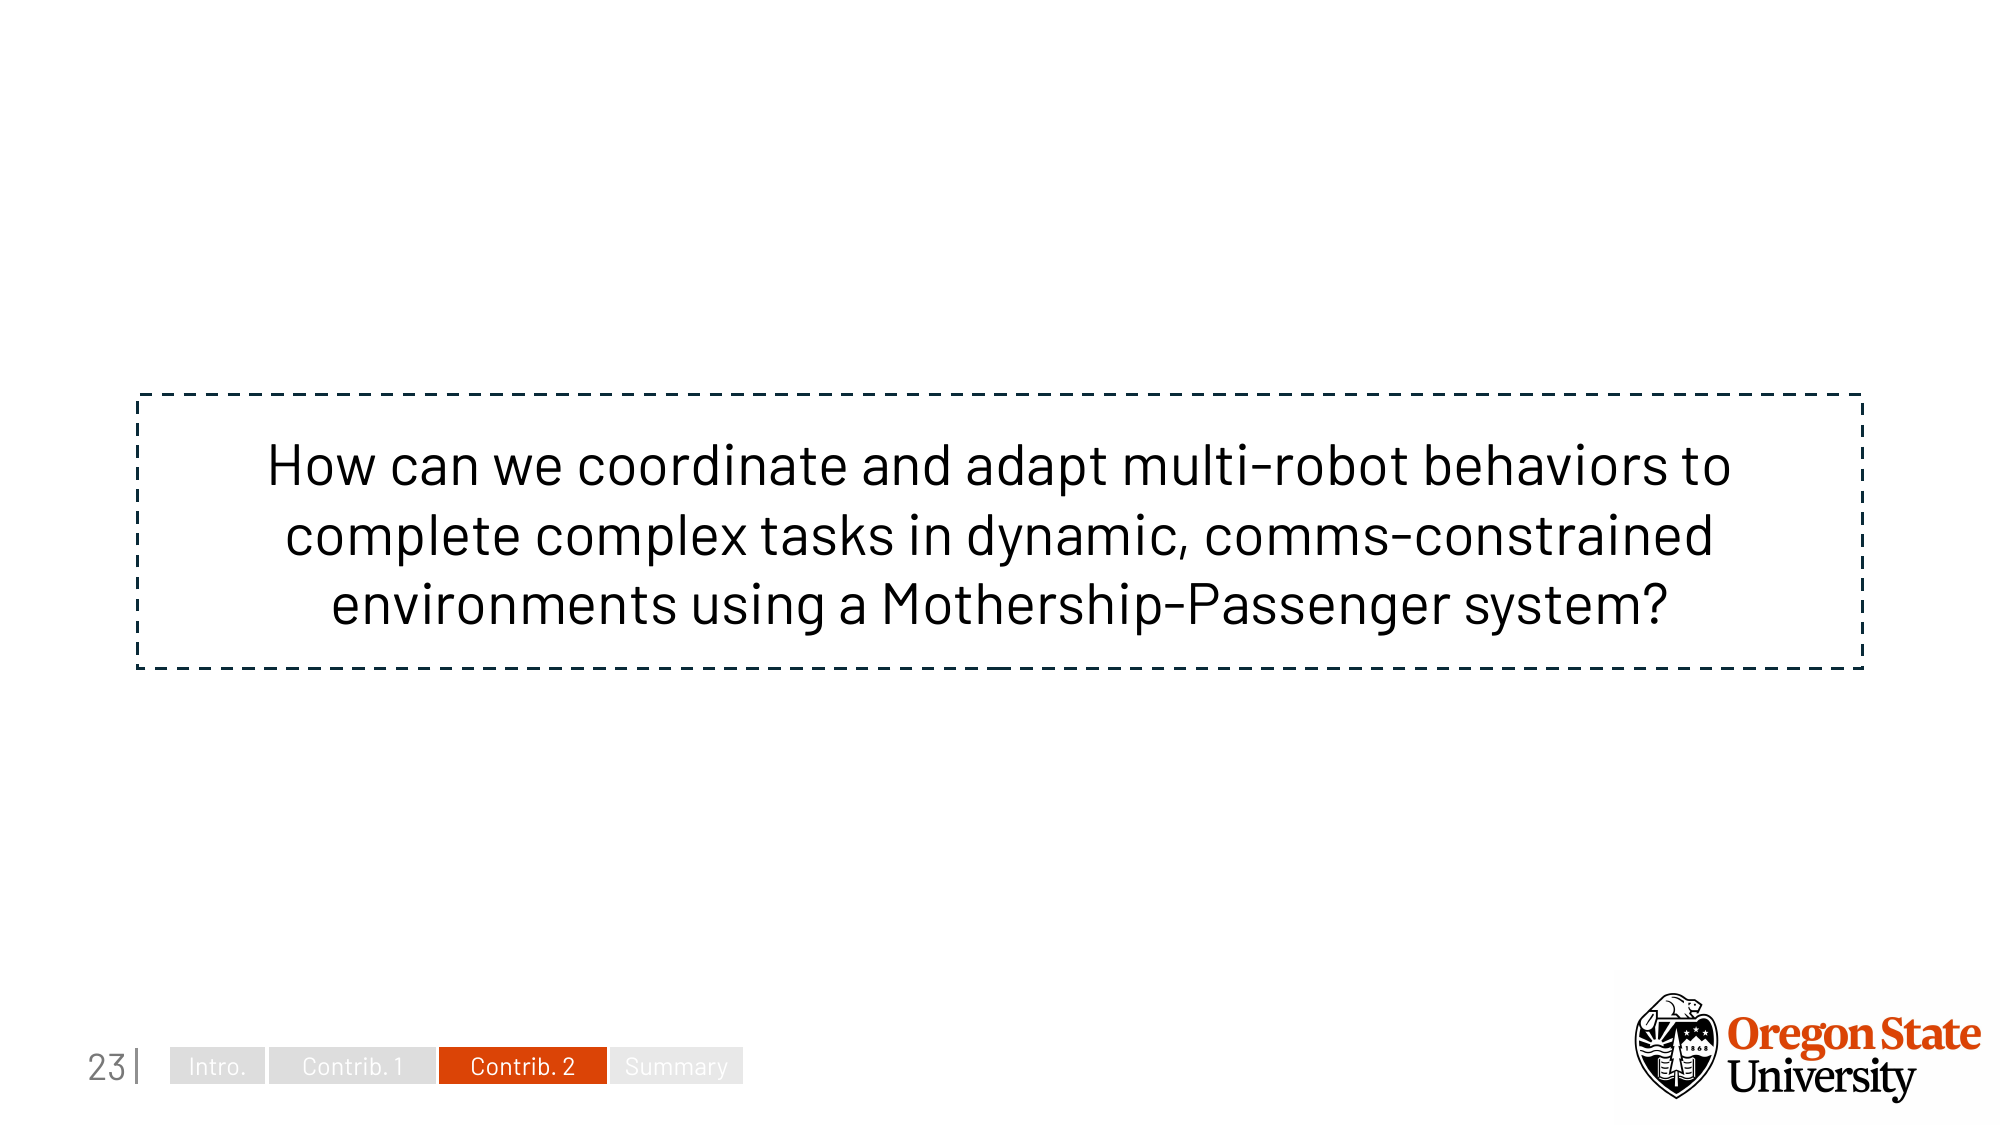

How can we coordinate and adapt multi-robot behaviors to complete complex tasks in dynamic, comms-constrained environments using a Mothership-Passenger system?
23
Intro.
Contrib. 1
Contrib. 2
Summary